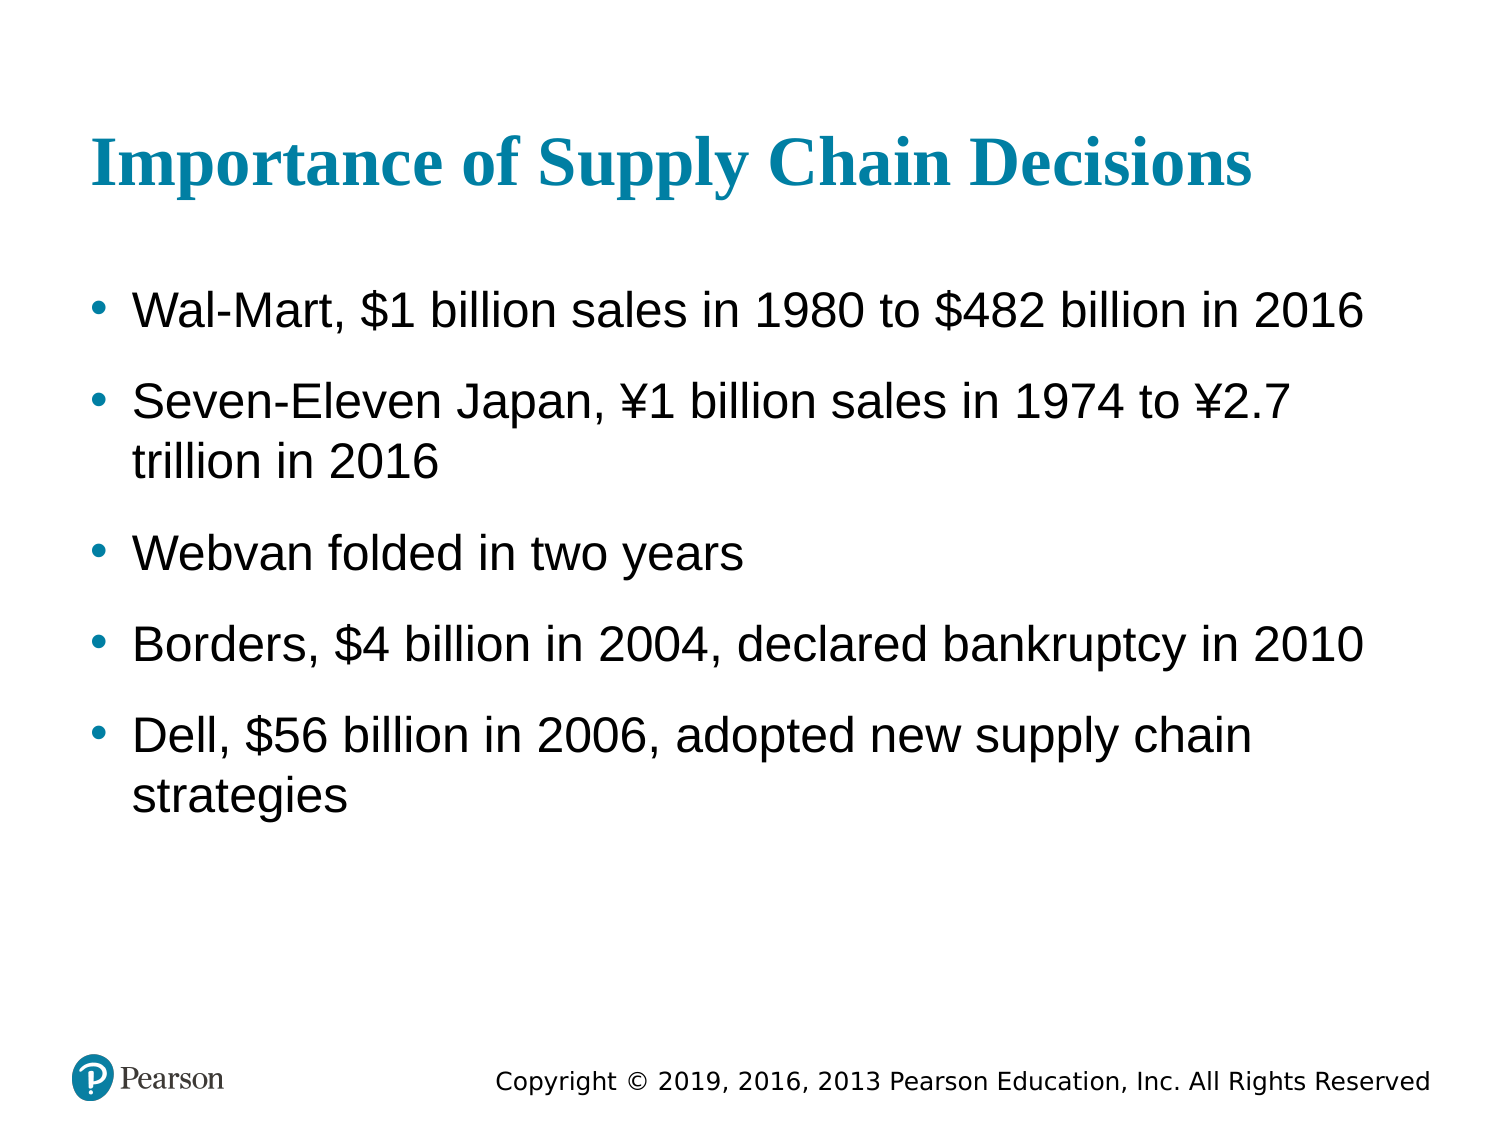

# Importance of Supply Chain Decisions
Wal-Mart, $1 billion sales in 1980 to $482 billion in 2016
Seven-Eleven Japan, ¥1 billion sales in 1974 to ¥2.7 trillion in 2016
Webvan folded in two years
Borders, $4 billion in 2004, declared bankruptcy in 2010
Dell, $56 billion in 2006, adopted new supply chain strategies